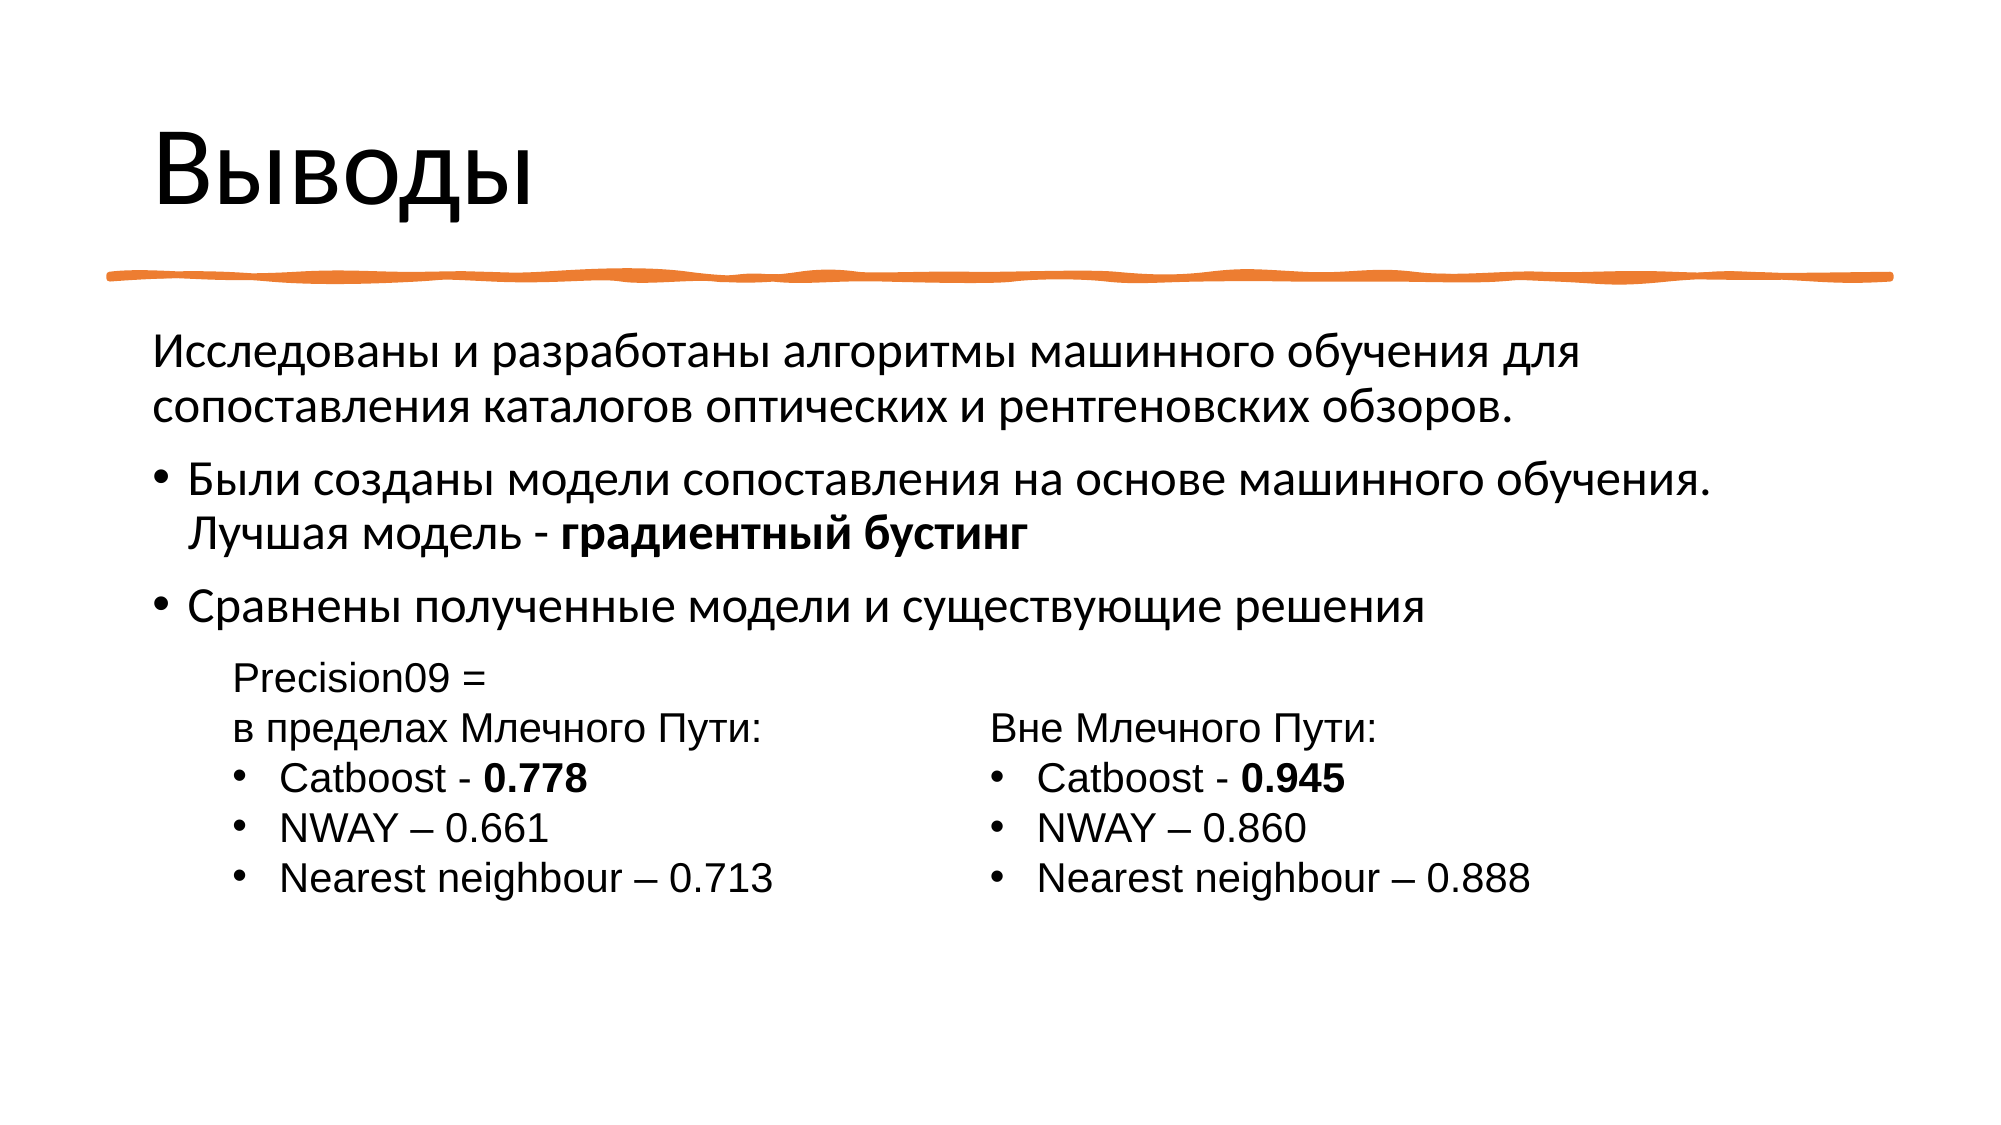

# Выводы

Исследованы и разработаны алгоритмы машинного обучения для сопоставления каталогов оптических и рентгеновских обзоров.
Были созданы модели сопоставления на основе машинного обучения. Лучшая модель - градиентный бустинг
Сравнены полученные модели и существующие решения

Precision09 =
в пределах Млечного Пути:
Catboost - 0.778
NWAY – 0.661
Nearest neighbour – 0.713

Вне Млечного Пути:
Catboost - 0.945
NWAY – 0.860
Nearest neighbour – 0.888